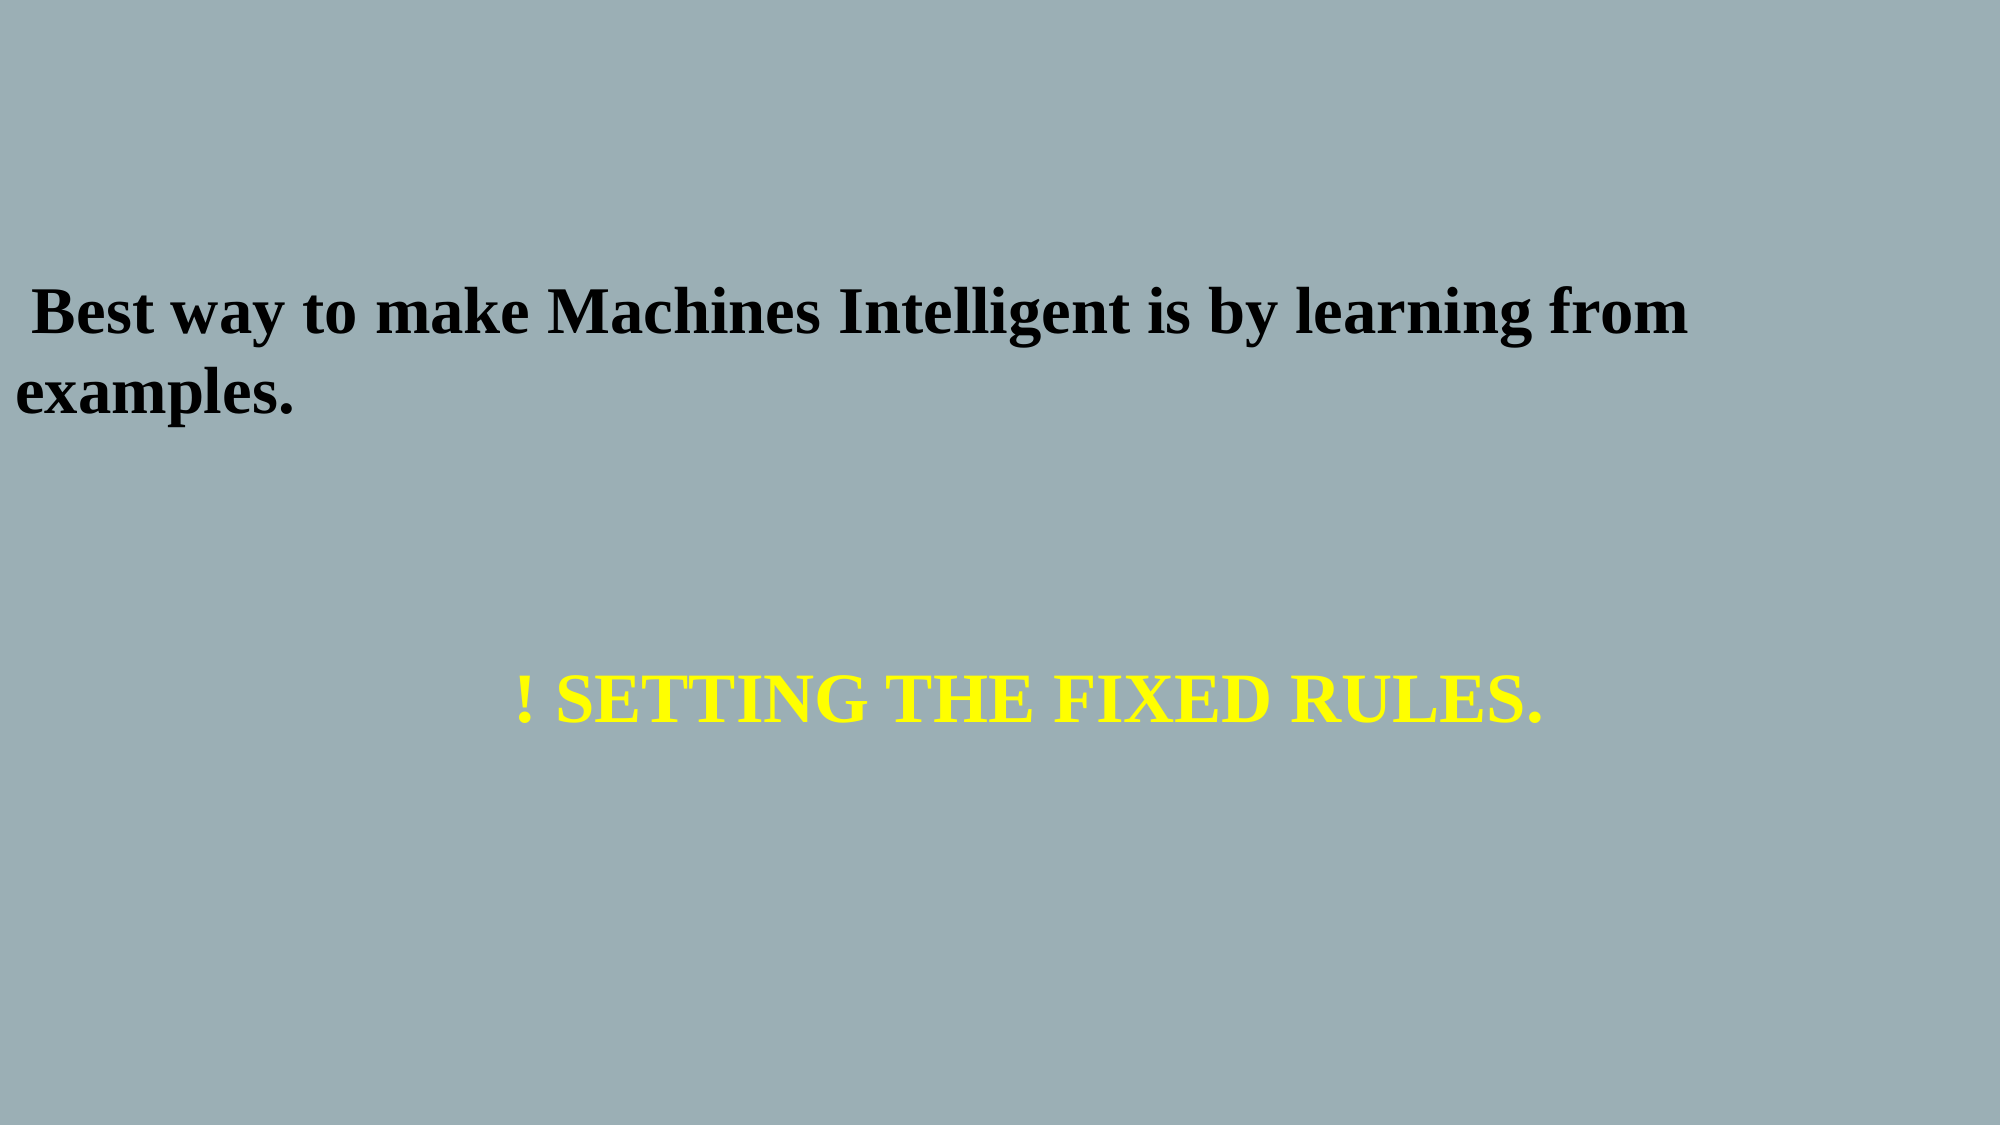

Best way to make Machines Intelligent is by learning from examples.

! SETTING THE FIXED RULES.